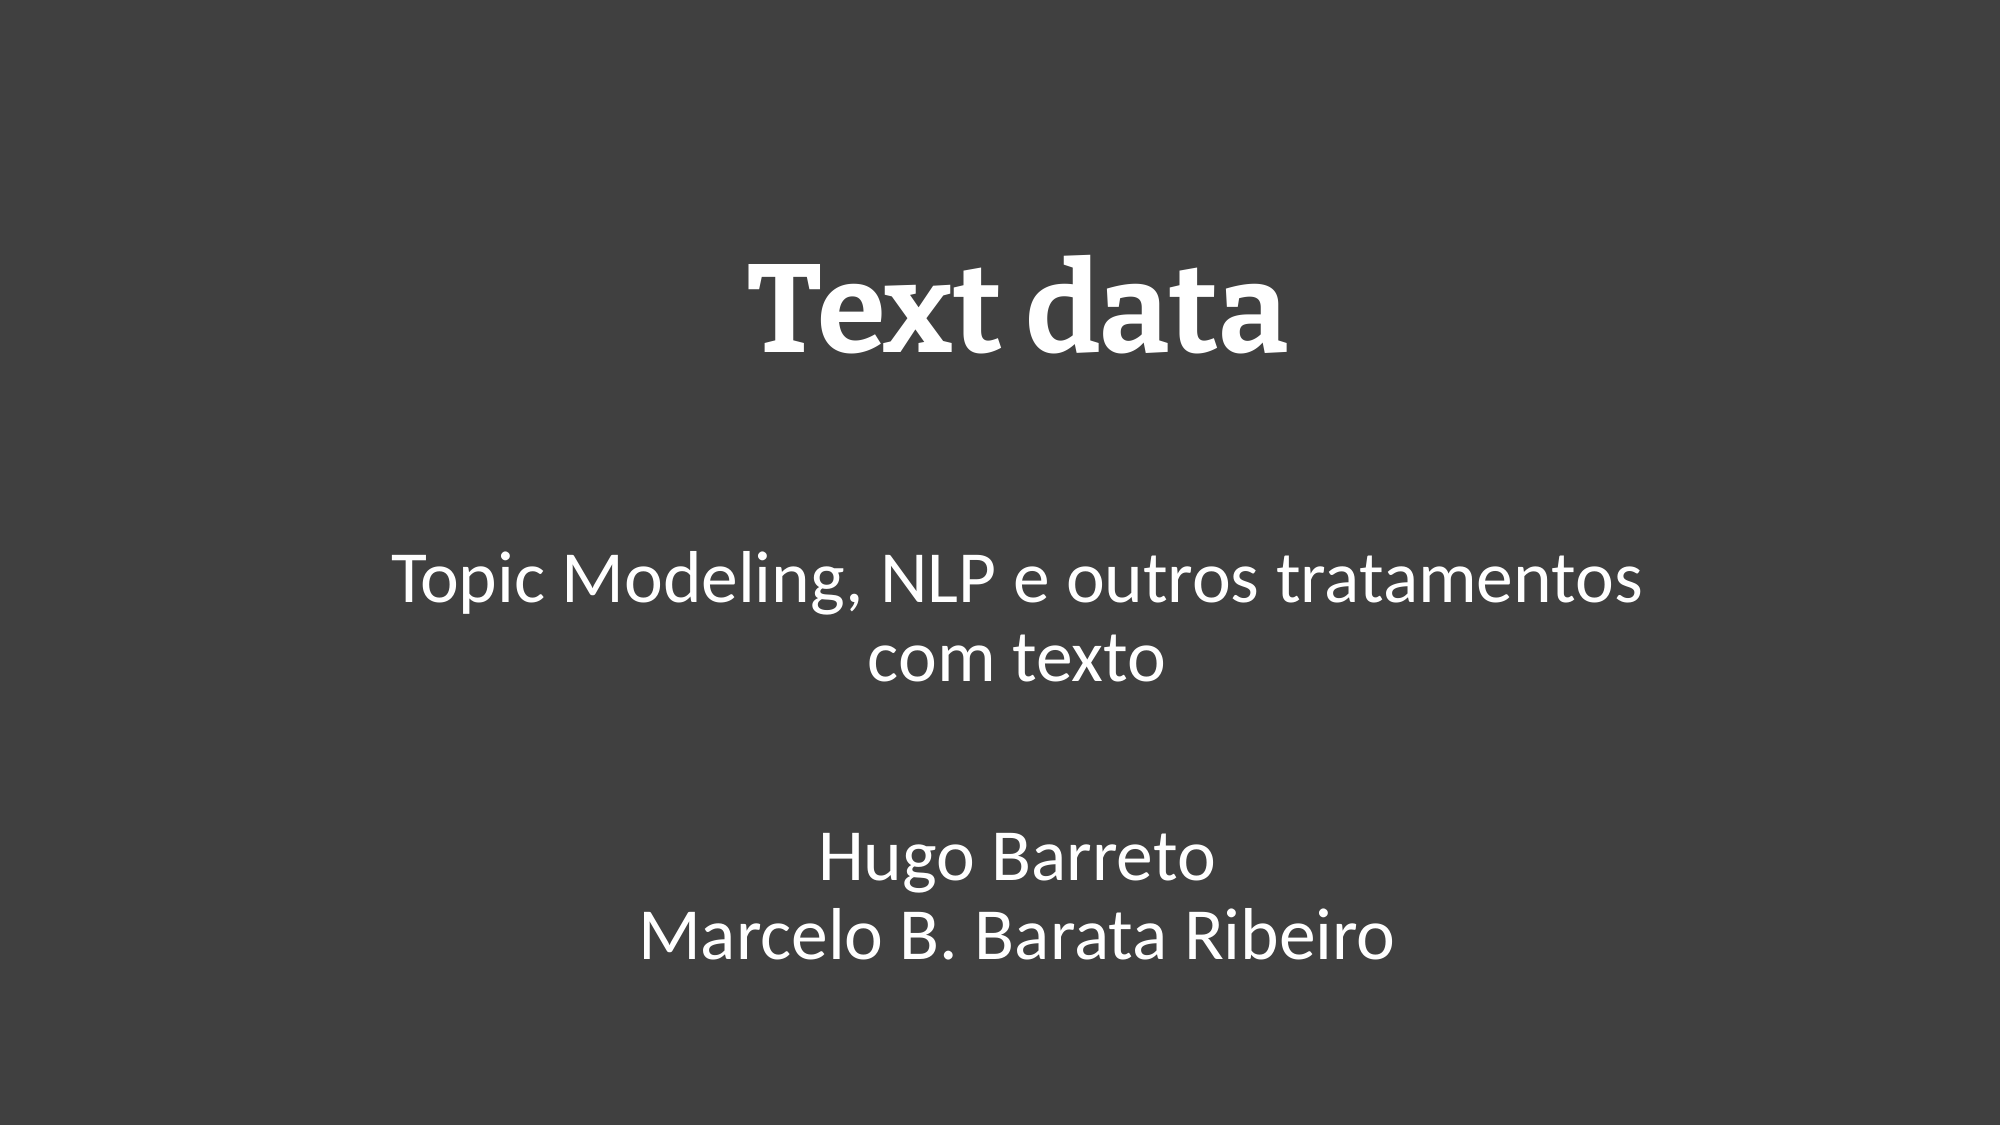

# Text data
Topic Modeling, NLP e outros tratamentos com texto

Hugo Barreto
Marcelo B. Barata Ribeiro